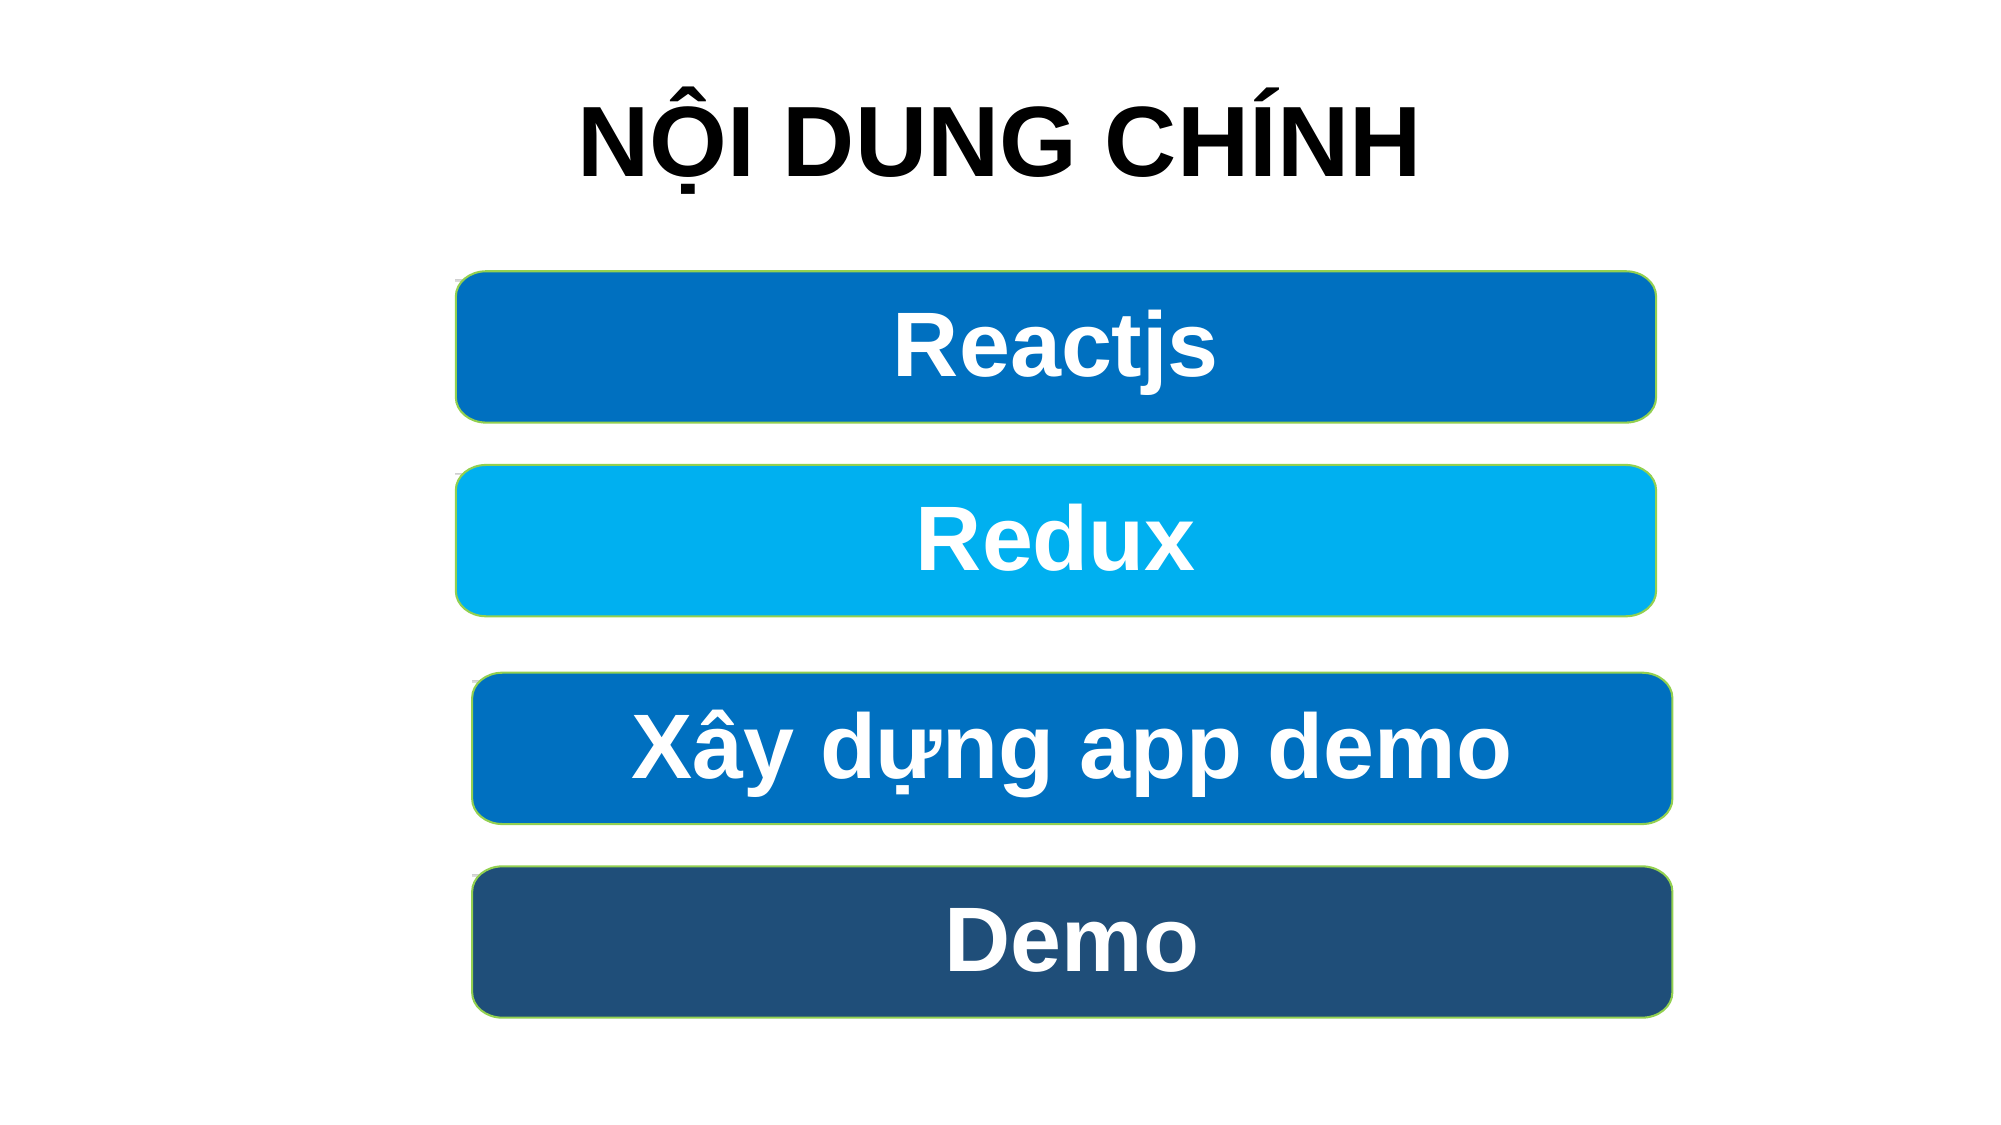

# NỘI DUNG CHÍNH
Reactjs
Redux
Xây dựng app demo
Demo